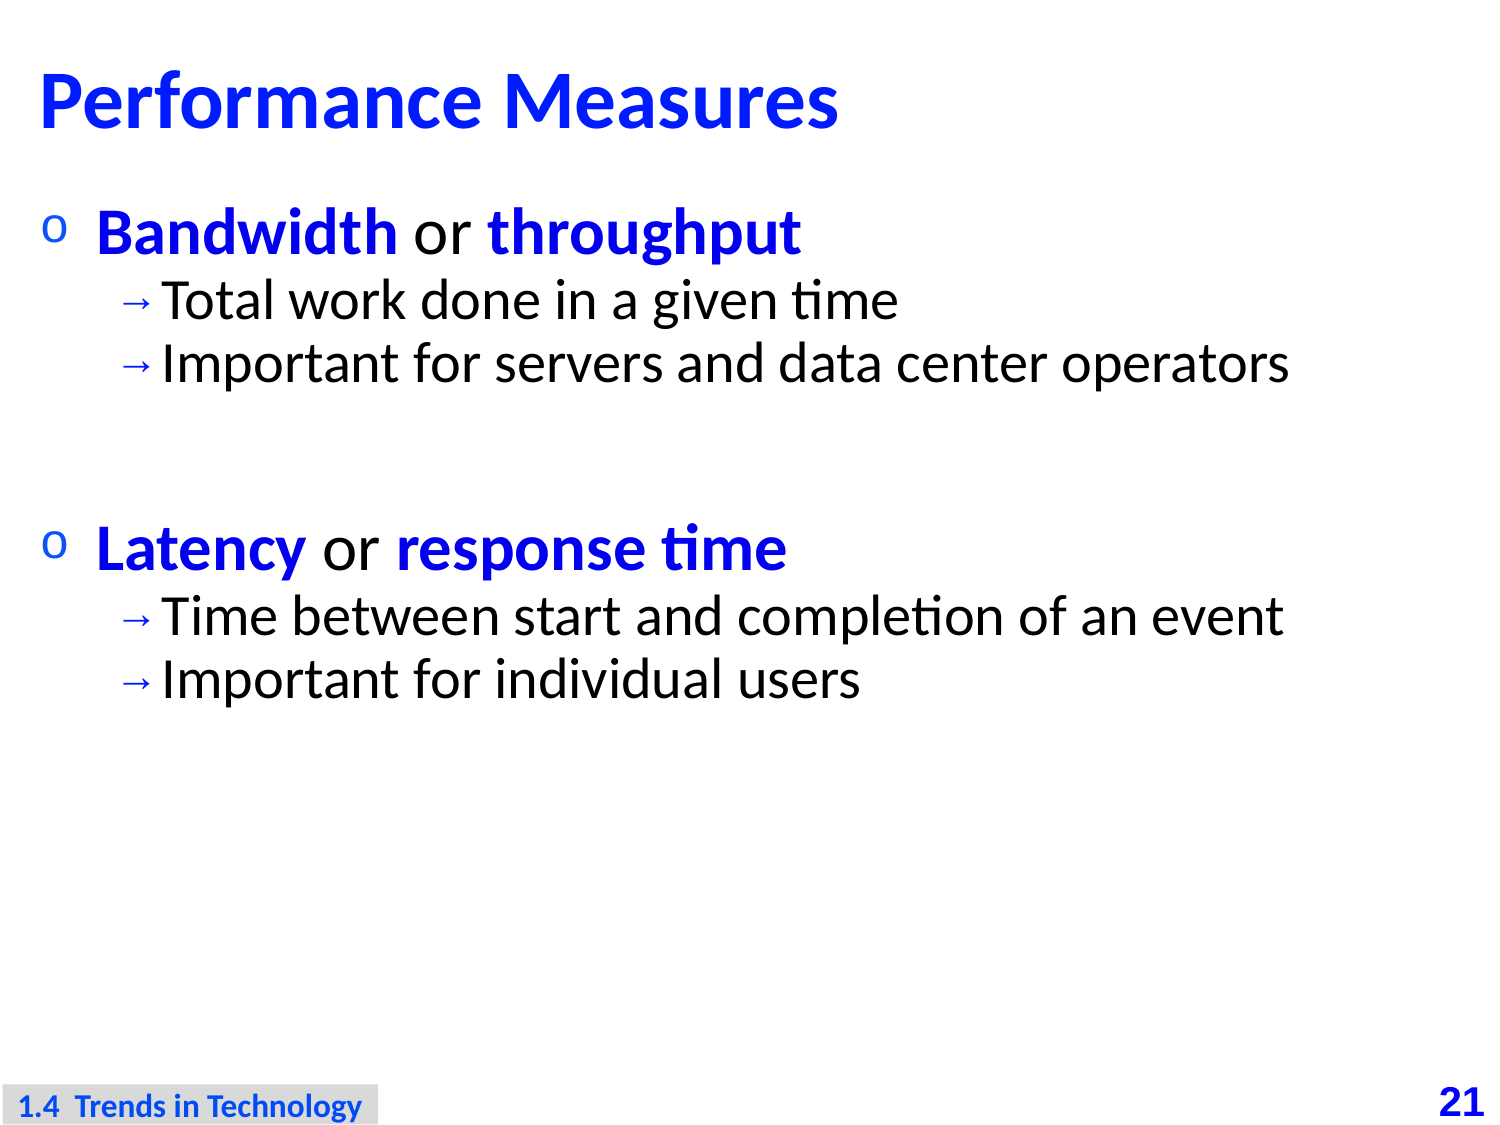

# Performance Measures
Bandwidth or throughput
Total work done in a given time
Important for servers and data center operators

Latency or response time
Time between start and completion of an event
Important for individual users

21
1.4  Trends in Technology